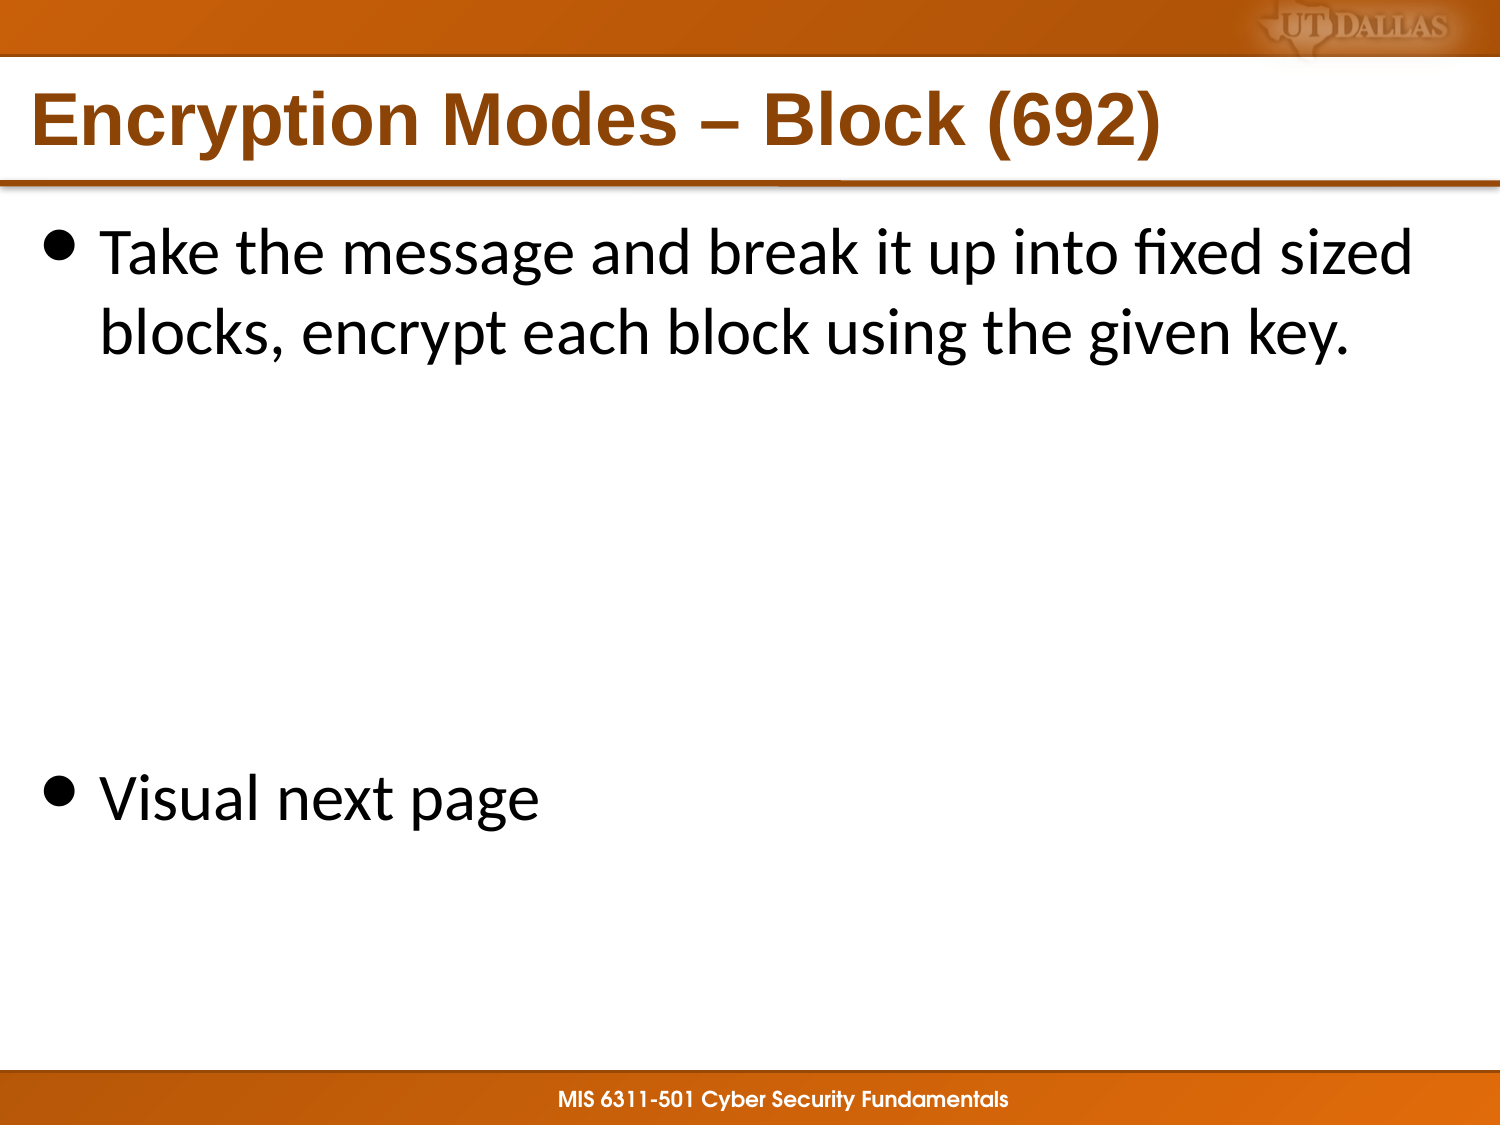

# Encryption Modes – Block (692)
Take the message and break it up into fixed sized blocks, encrypt each block using the given key.

Visual next page